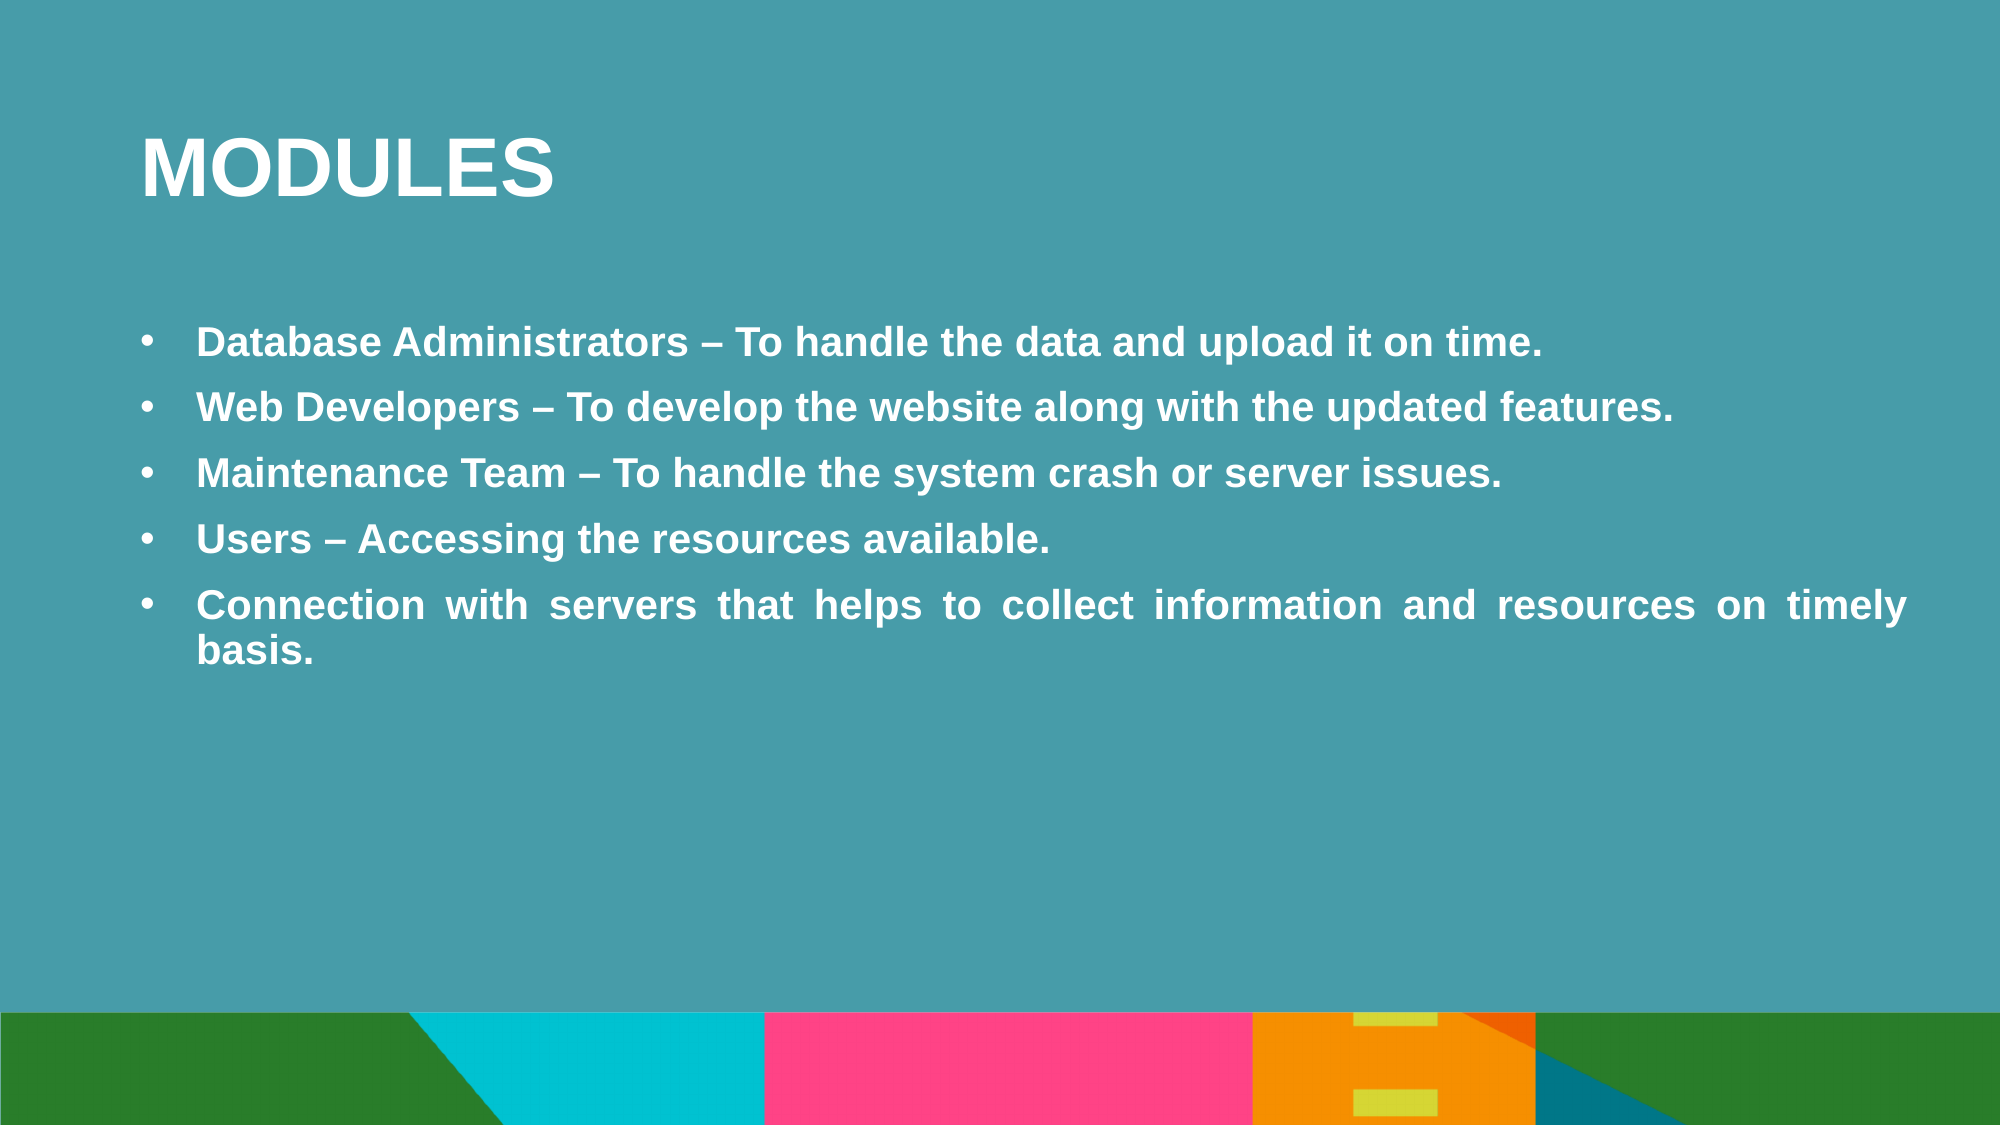

# MODULES
Database Administrators – To handle the data and upload it on time.
Web Developers – To develop the website along with the updated features.
Maintenance Team – To handle the system crash or server issues.
Users – Accessing the resources available.
Connection with servers that helps to collect information and resources on timely basis.